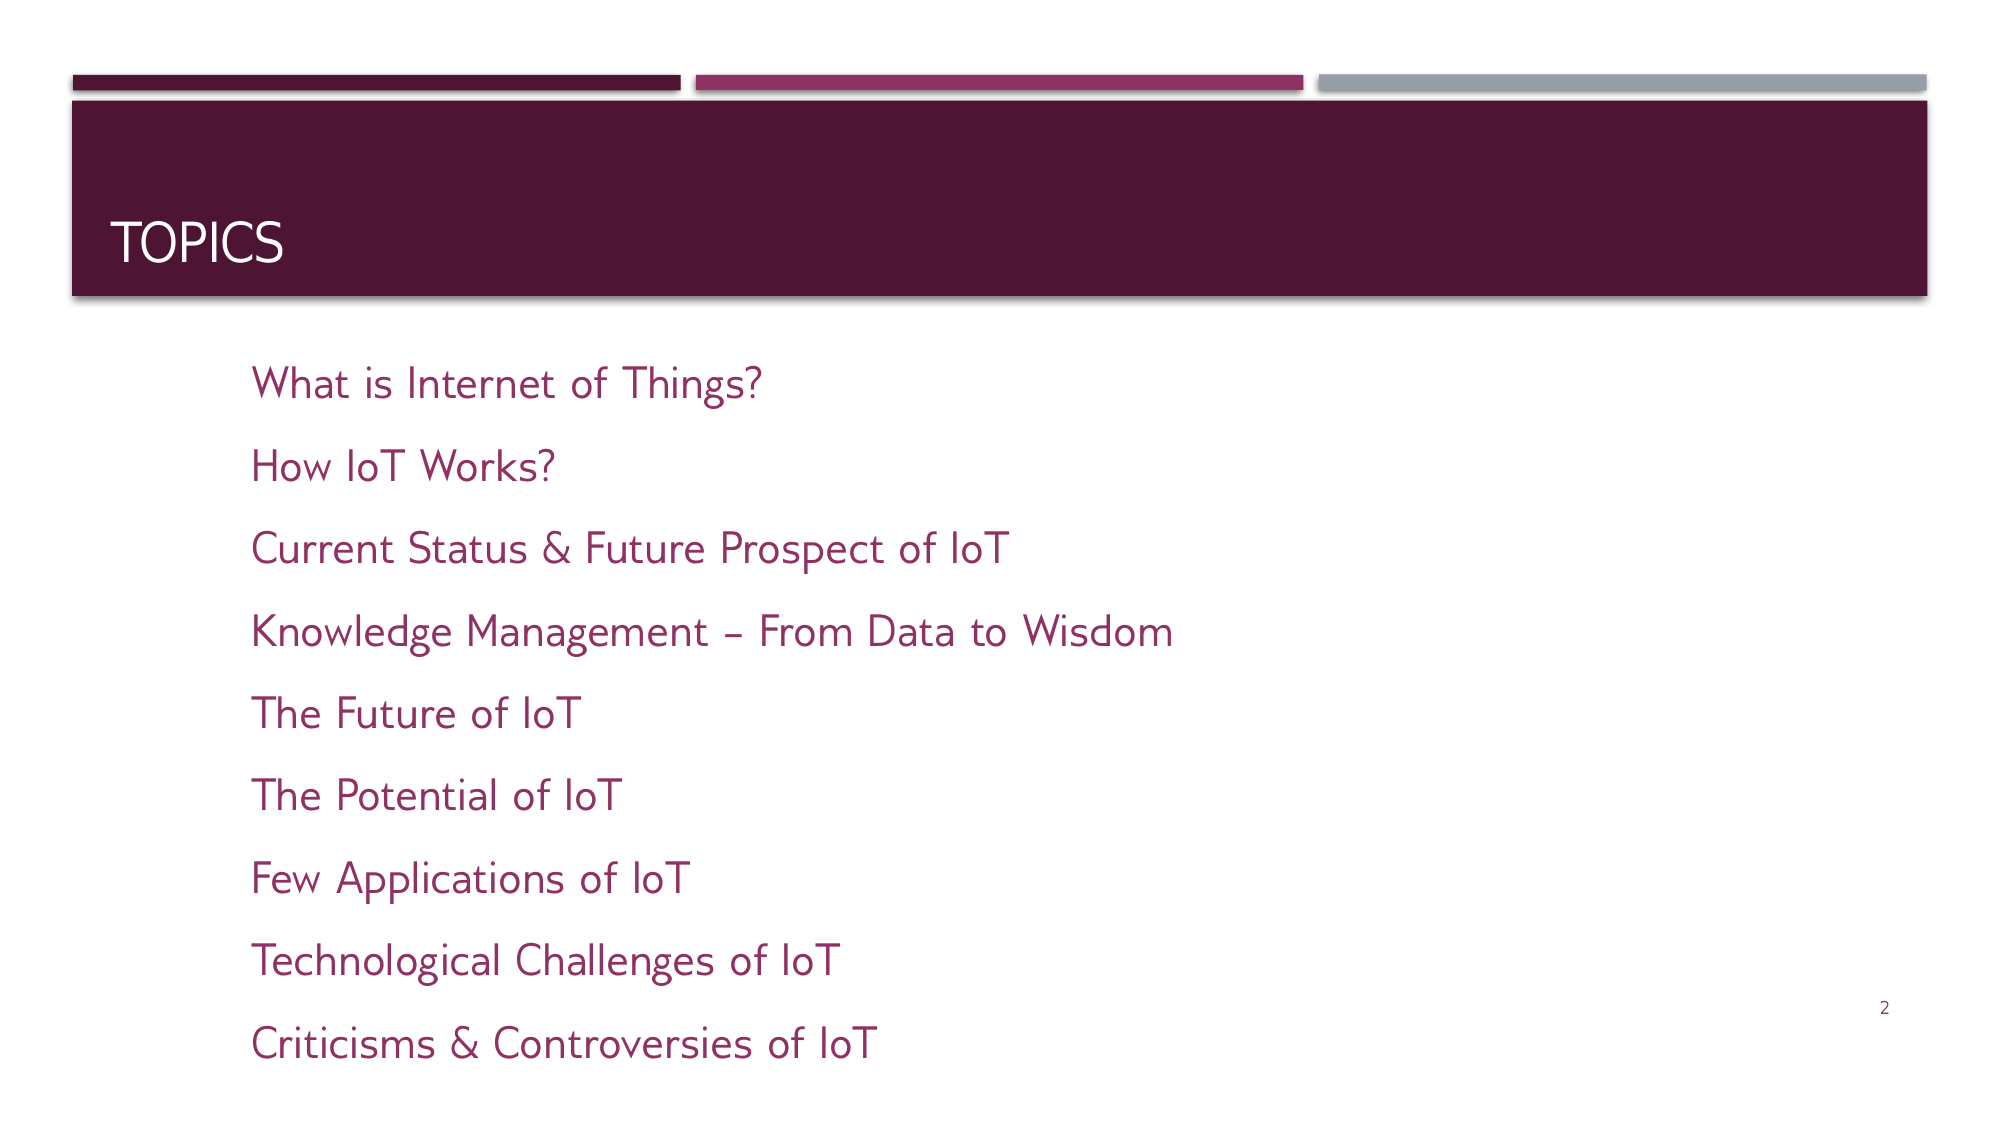

# topics
What is Internet of Things?
How IoT Works?
Current Status & Future Prospect of IoT
Knowledge Management – From Data to Wisdom
The Future of IoT
The Potential of IoT
Few Applications of IoT
Technological Challenges of IoT
Criticisms & Controversies of IoT
2